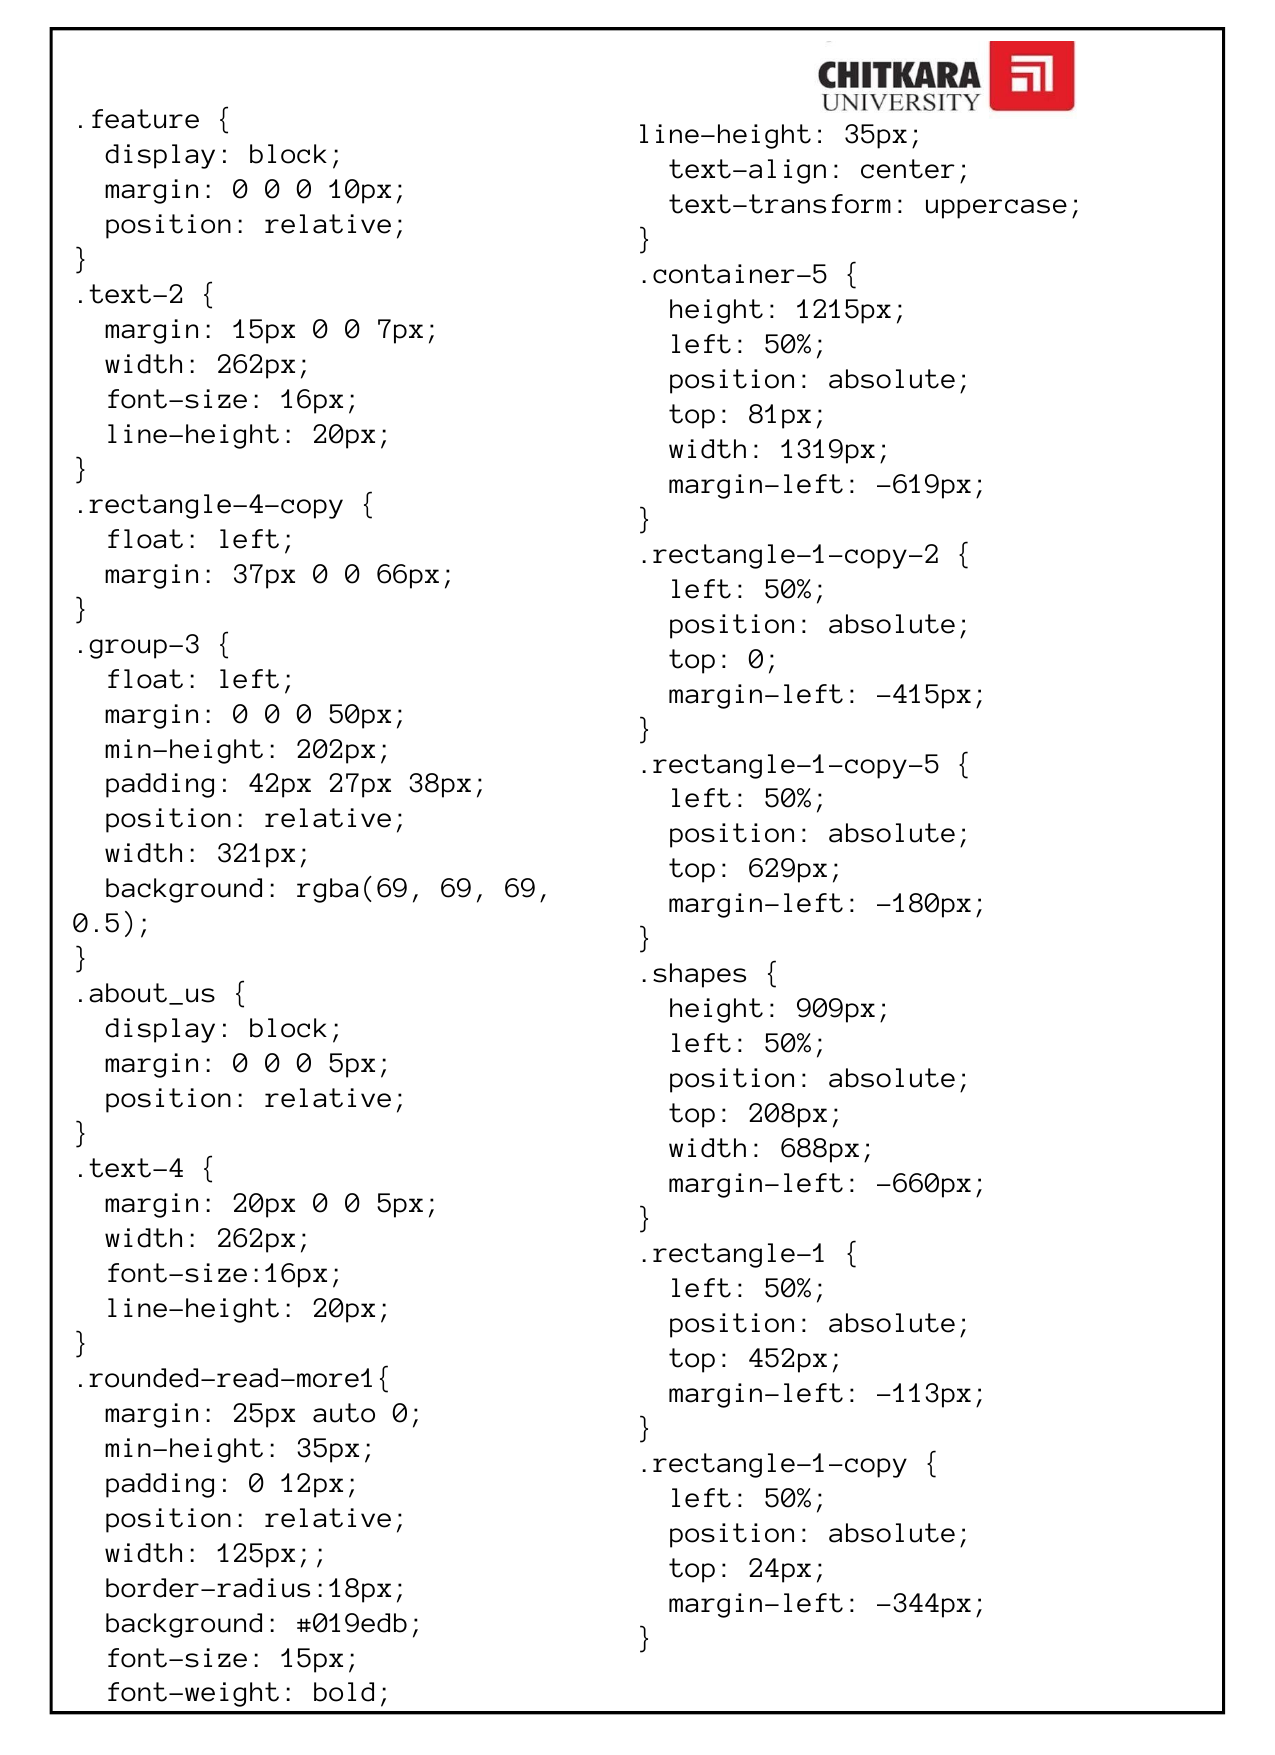

.feature {
  display: block;
  margin: 0 0 0 10px;
  position: relative;
}
.text-2 {
  margin: 15px 0 0 7px;
  width: 262px;
  font-size: 16px;
  line-height: 20px;
}
.rectangle-4-copy {
  float: left;
  margin: 37px 0 0 66px;
}
.group-3 {
  float: left;
  margin: 0 0 0 50px;
  min-height: 202px;
  padding: 42px 27px 38px;
  position: relative;
  width: 321px;
  background: rgba(69, 69, 69, 0.5);
}
.about_us {
  display: block;
  margin: 0 0 0 5px;
  position: relative;
}
.text-4 {
  margin: 20px 0 0 5px;
  width: 262px;
  font-size:16px;
  line-height: 20px;
}
.rounded-read-more1{
  margin: 25px auto 0;
  min-height: 35px;
  padding: 0 12px;
  position: relative;
  width: 125px;;
  border-radius:18px;
  background: #019edb;
  font-size: 15px;
  font-weight: bold;

line-height: 35px;
  text-align: center;
  text-transform: uppercase;
}
.container-5 {
  height: 1215px;
  left: 50%;
  position: absolute;
  top: 81px;
  width: 1319px;
  margin-left: -619px;
}
.rectangle-1-copy-2 {
  left: 50%;
  position: absolute;
  top: 0;
  margin-left: -415px;
}
.rectangle-1-copy-5 {
  left: 50%;
  position: absolute;
  top: 629px;
  margin-left: -180px;
}
.shapes {
  height: 909px;
  left: 50%;
  position: absolute;
  top: 208px;
  width: 688px;
  margin-left: -660px;
}
.rectangle-1 {
  left: 50%;
  position: absolute;
  top: 452px;
  margin-left: -113px;
}
.rectangle-1-copy {
  left: 50%;
  position: absolute;
  top: 24px;
  margin-left: -344px;
}